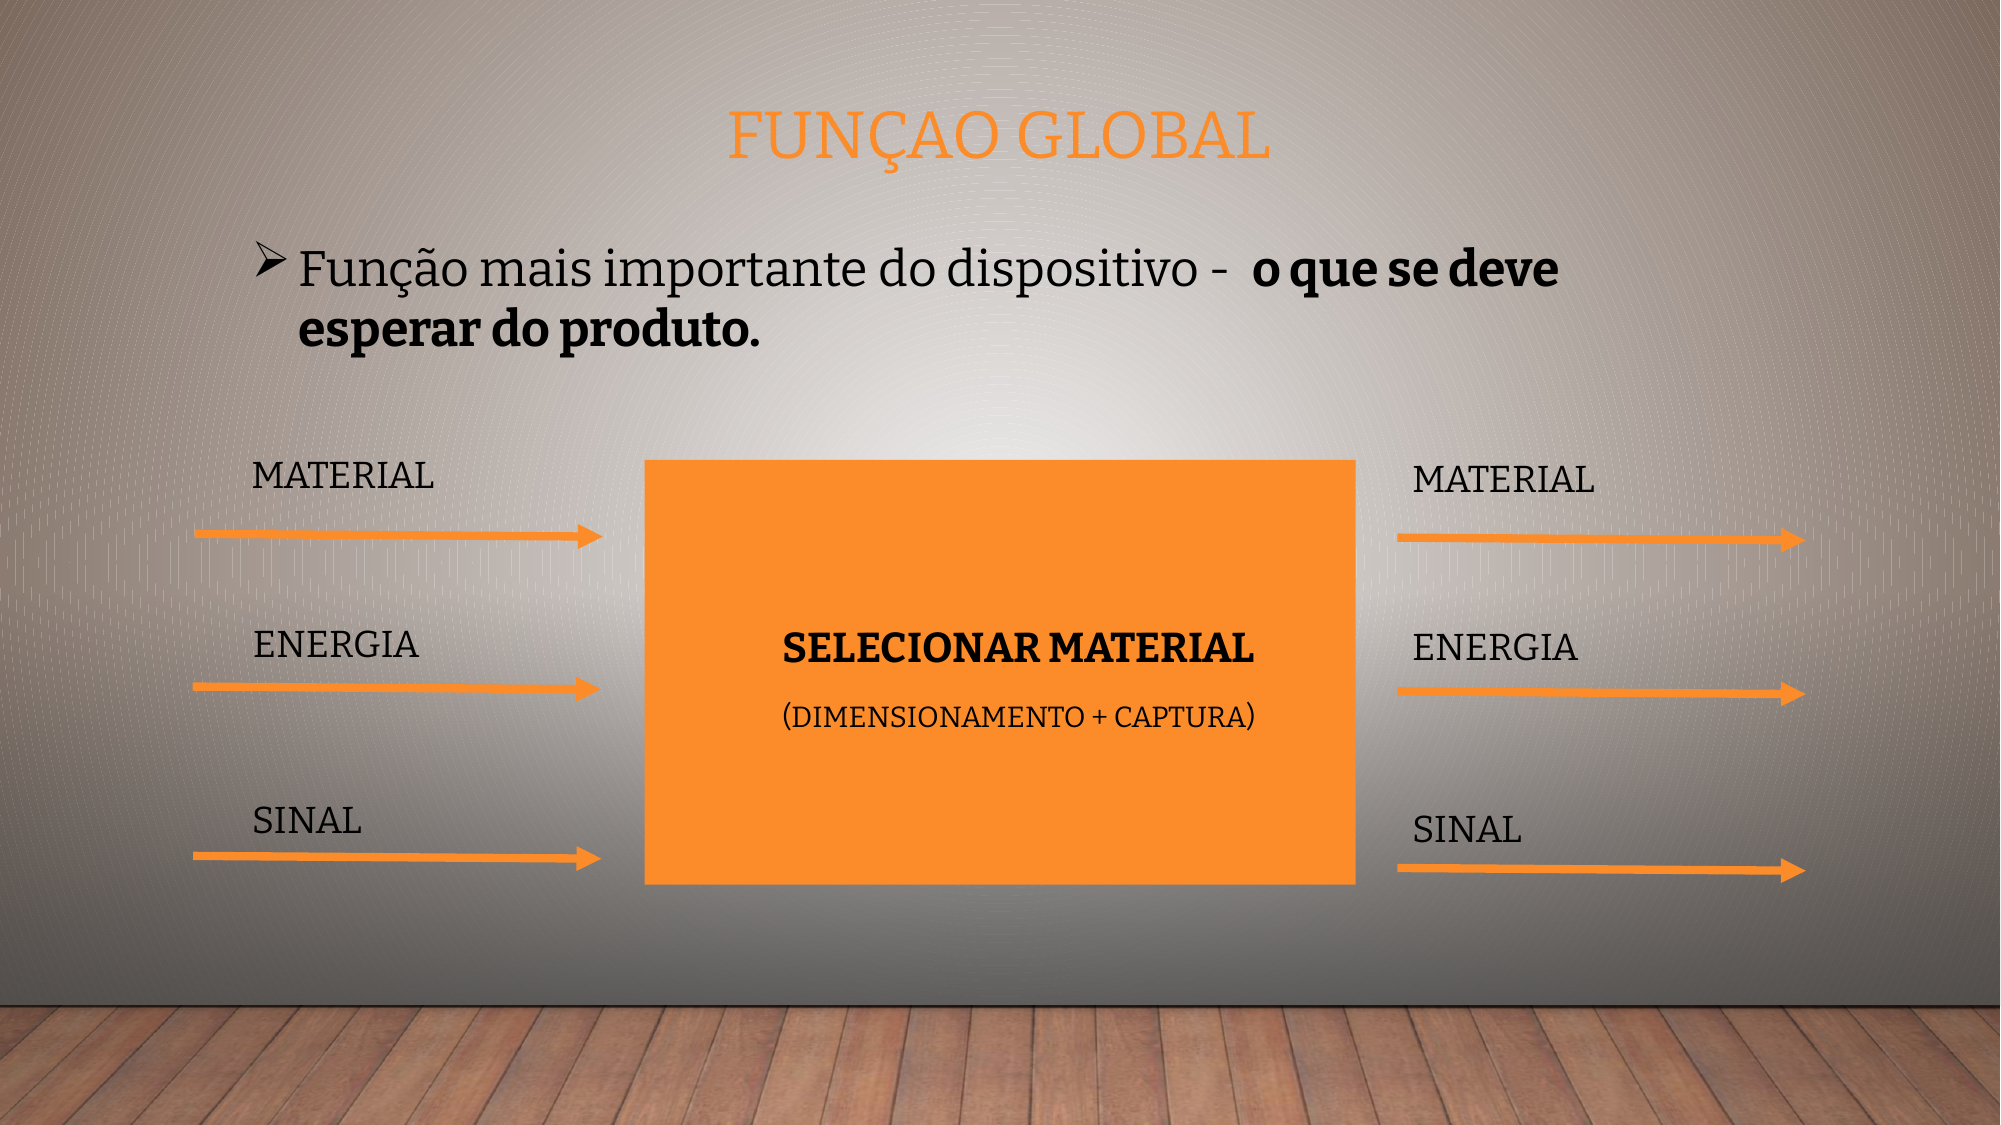

# FUNÇAO GLOBAL
Função mais importante do dispositivo -  o que se deve esperar do produto.
MATERIAL
MATERIAL
SELECIONAR MATERIAL
(DIMENSIONAMENTO + CAPTURA)
ENERGIA
ENERGIA
SINAL
SINAL